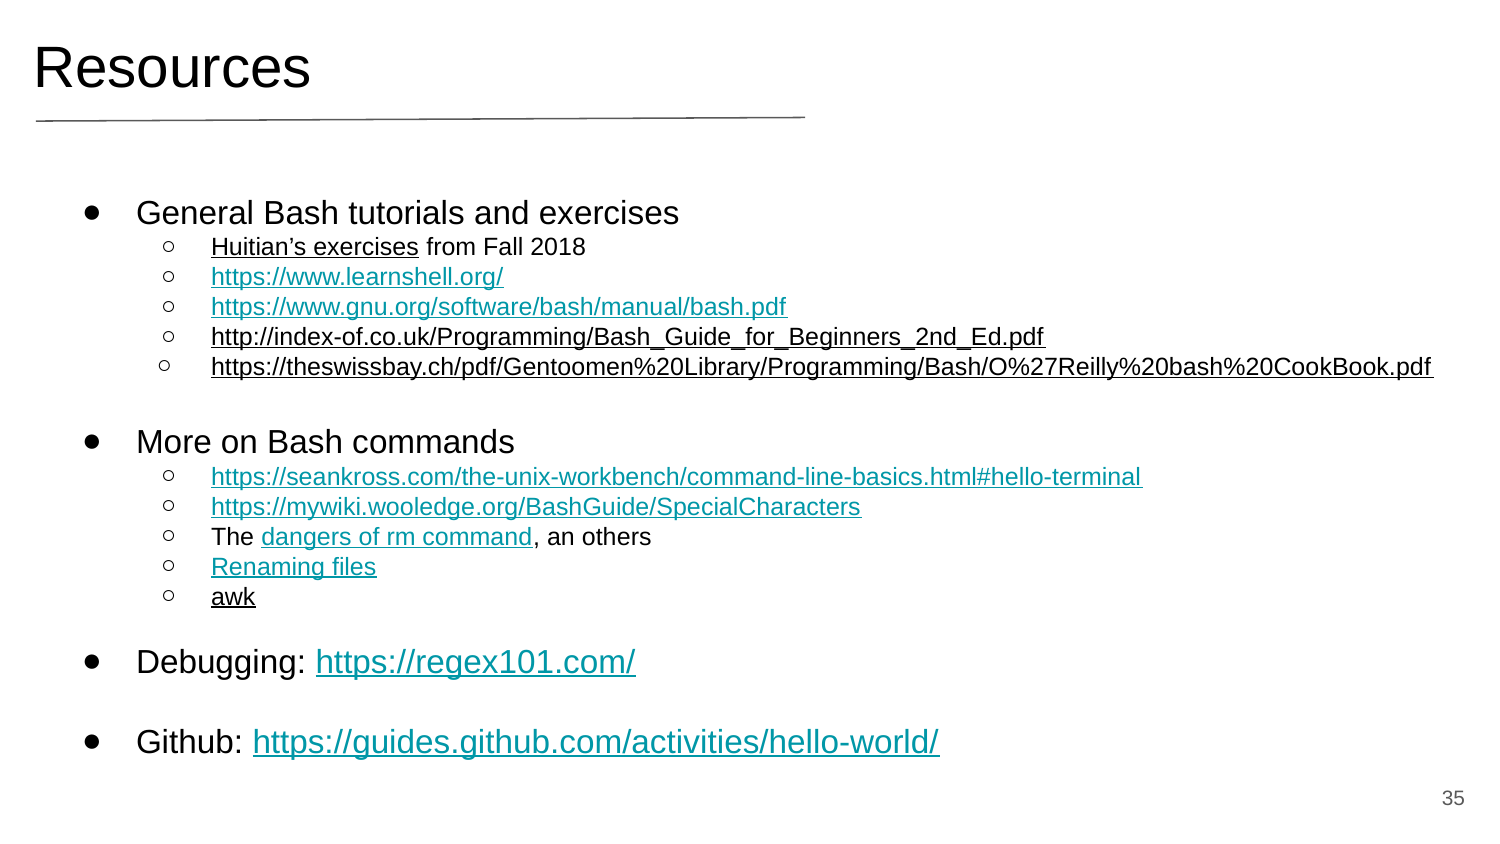

Resources
General Bash tutorials and exercises
Huitian’s exercises from Fall 2018
https://www.learnshell.org/
https://www.gnu.org/software/bash/manual/bash.pdf
http://index-of.co.uk/Programming/Bash_Guide_for_Beginners_2nd_Ed.pdf
https://theswissbay.ch/pdf/Gentoomen%20Library/Programming/Bash/O%27Reilly%20bash%20CookBook.pdf
More on Bash commands
https://seankross.com/the-unix-workbench/command-line-basics.html#hello-terminal
https://mywiki.wooledge.org/BashGuide/SpecialCharacters
The dangers of rm command, an others
Renaming files
awk
Debugging: https://regex101.com/
Github: https://guides.github.com/activities/hello-world/

35